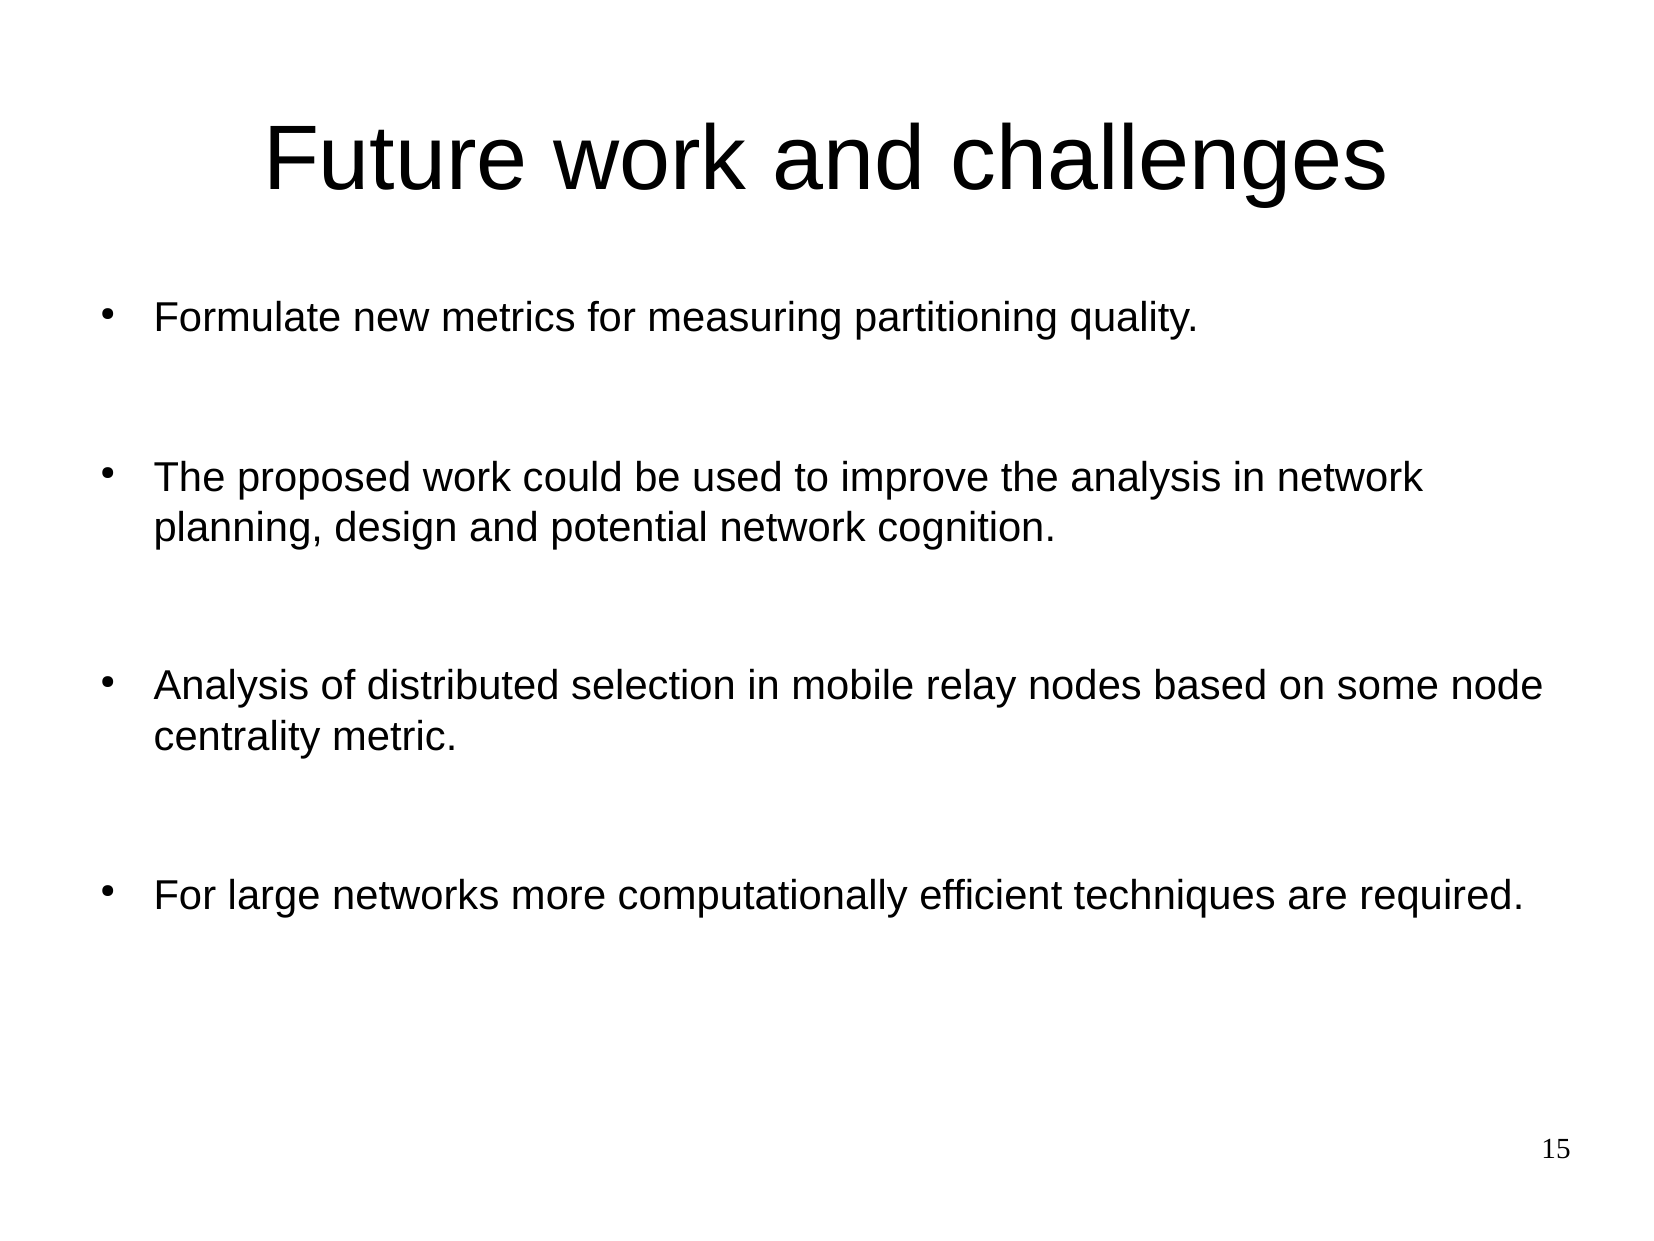

Future work and challenges
Formulate new metrics for measuring partitioning quality.

The proposed work could be used to improve the analysis in network planning, design and potential network cognition.

Analysis of distributed selection in mobile relay nodes based on some node centrality metric.

For large networks more computationally efficient techniques are required.
15